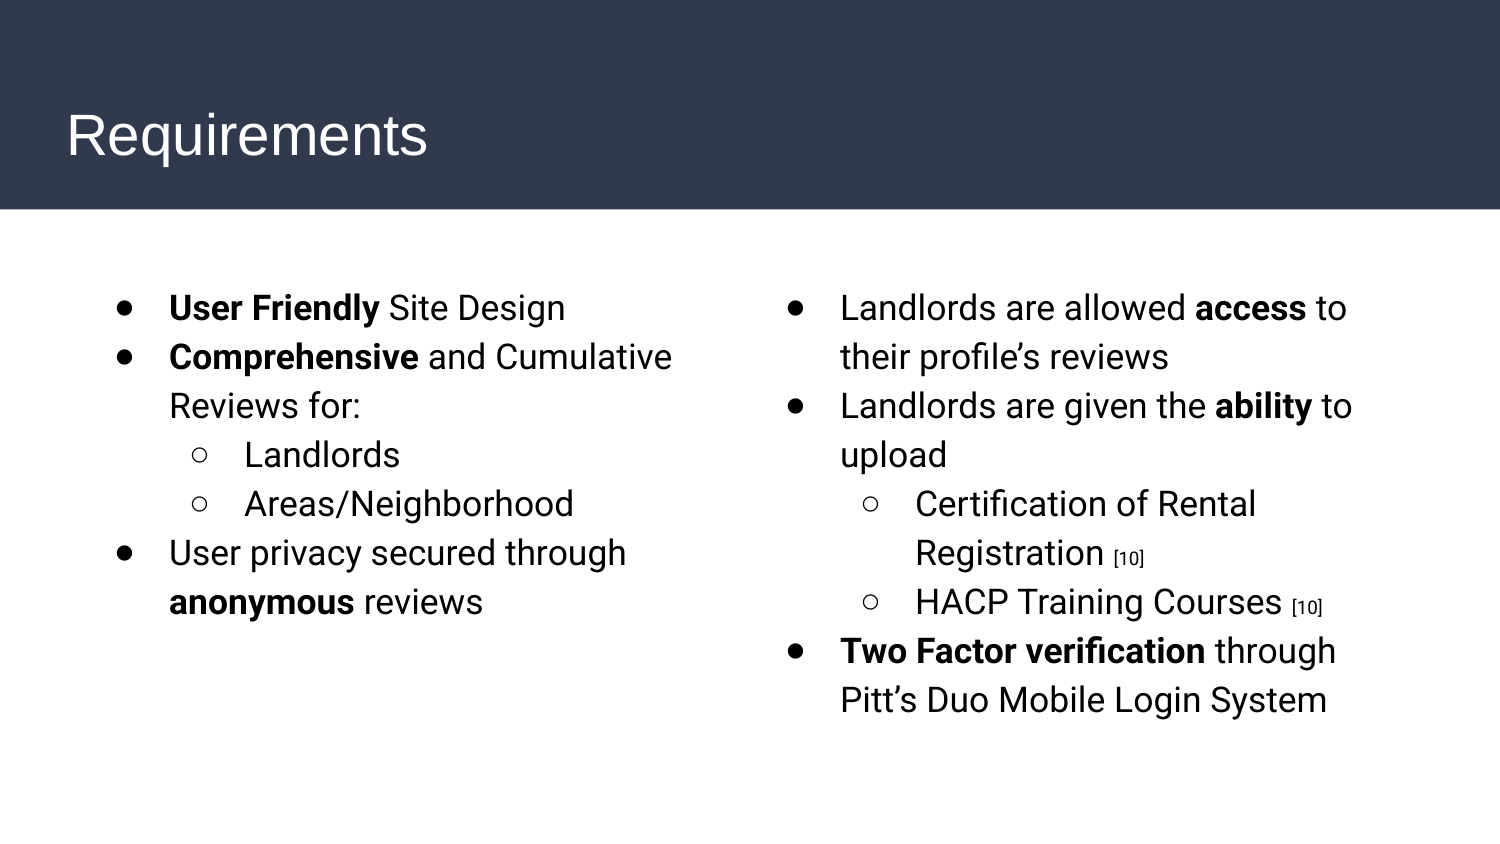

# Requirements
User Friendly Site Design
Comprehensive and Cumulative Reviews for:
Landlords
Areas/Neighborhood
User privacy secured through anonymous reviews
Landlords are allowed access to their profile’s reviews
Landlords are given the ability to upload
Certification of Rental Registration [10]
HACP Training Courses [10]
Two Factor verification through Pitt’s Duo Mobile Login System